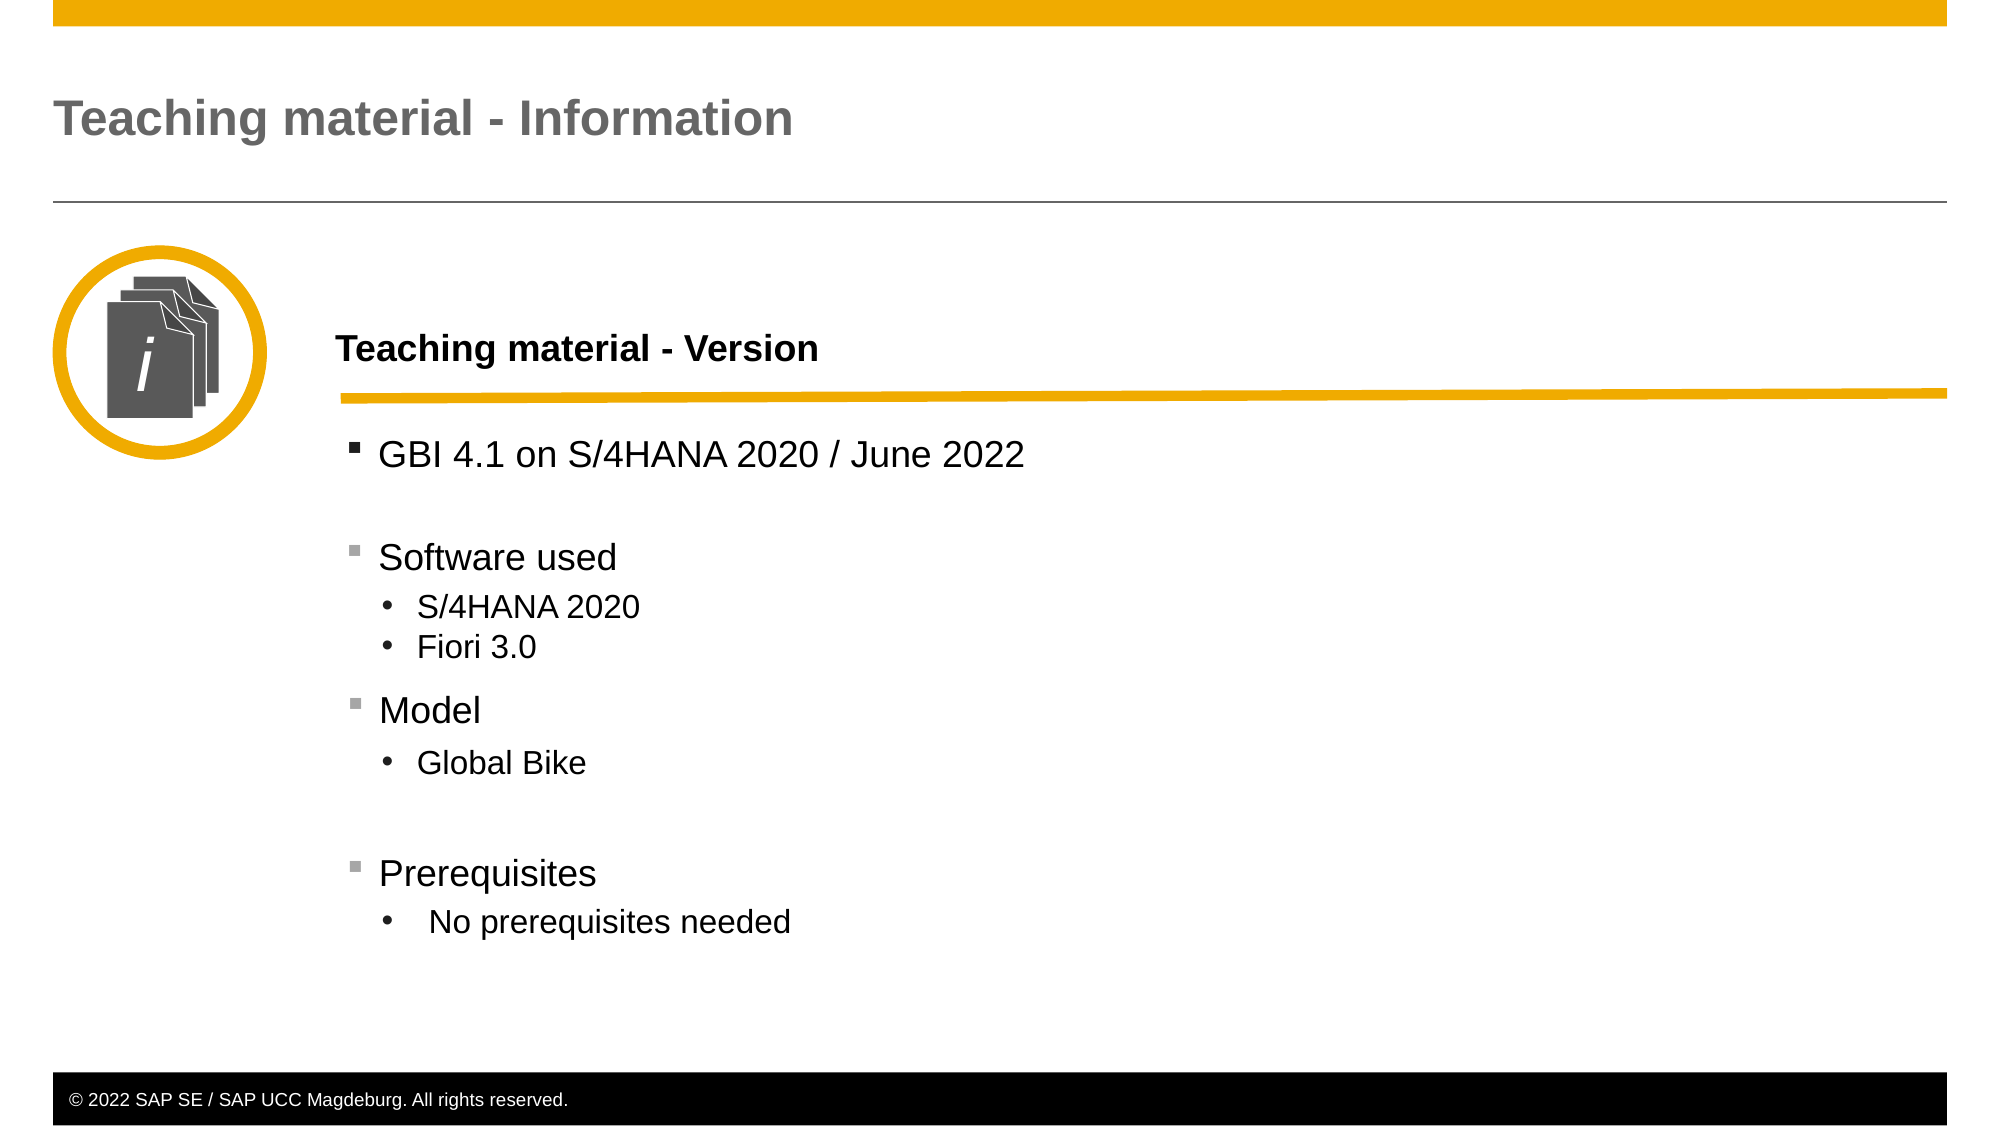

GBI 4.1 on S/4HANA 2020 / June 2022
S/4HANA 2020
Fiori 3.0
Global Bike
No prerequisites needed